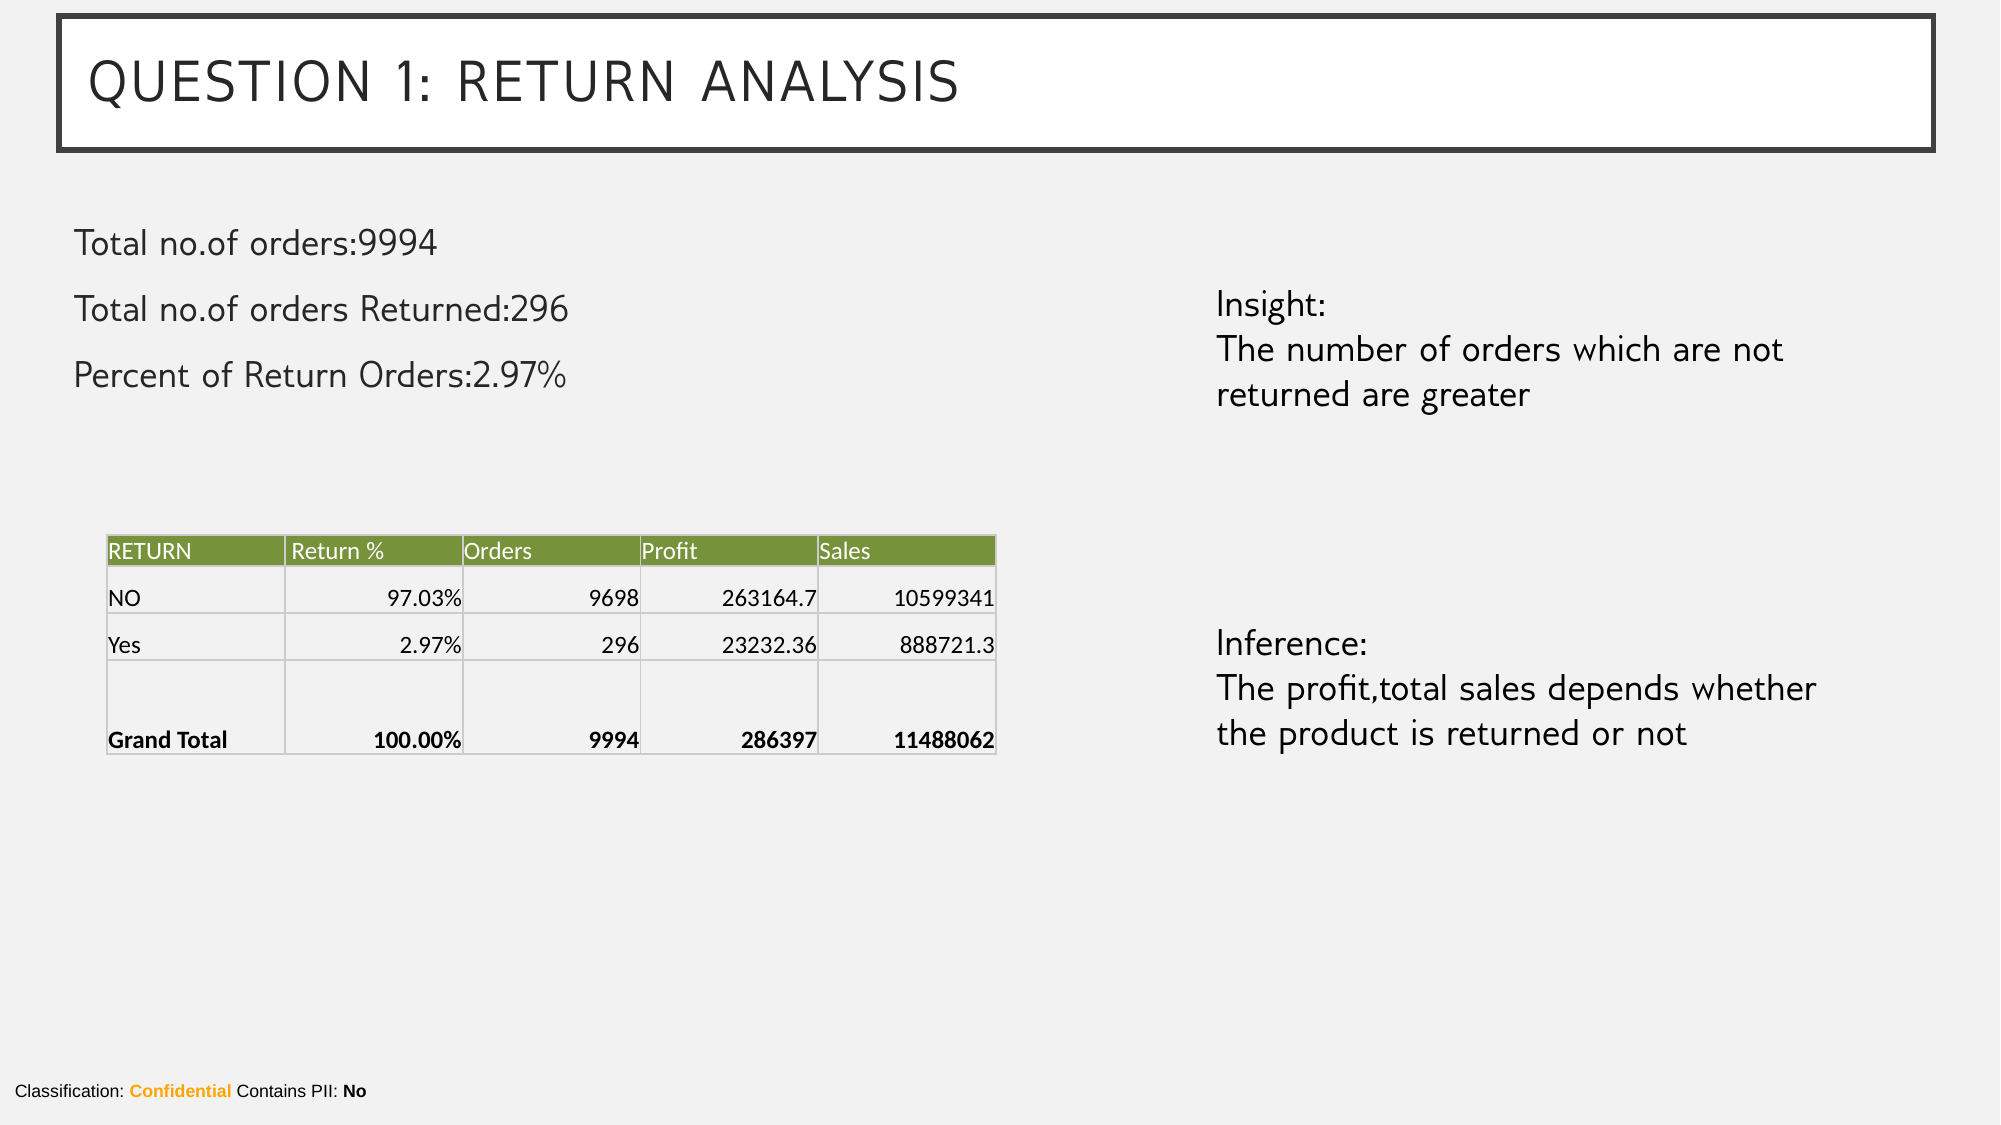

# Question 1: Return Analysis
Total no.of orders:9994
Total no.of orders Returned:296
Percent of Return Orders:2.97%

Insight:
The number of orders which are not returned are greater

| RETURN | Return % | Orders | Profit | Sales |
| --- | --- | --- | --- | --- |
| NO | 97.03% | 9698 | 263164.7 | 10599341 |
| Yes | 2.97% | 296 | 23232.36 | 888721.3 |
| Grand Total | 100.00% | 9994 | 286397 | 11488062 |
Inference:
The profit,total sales depends whether the product is returned or not